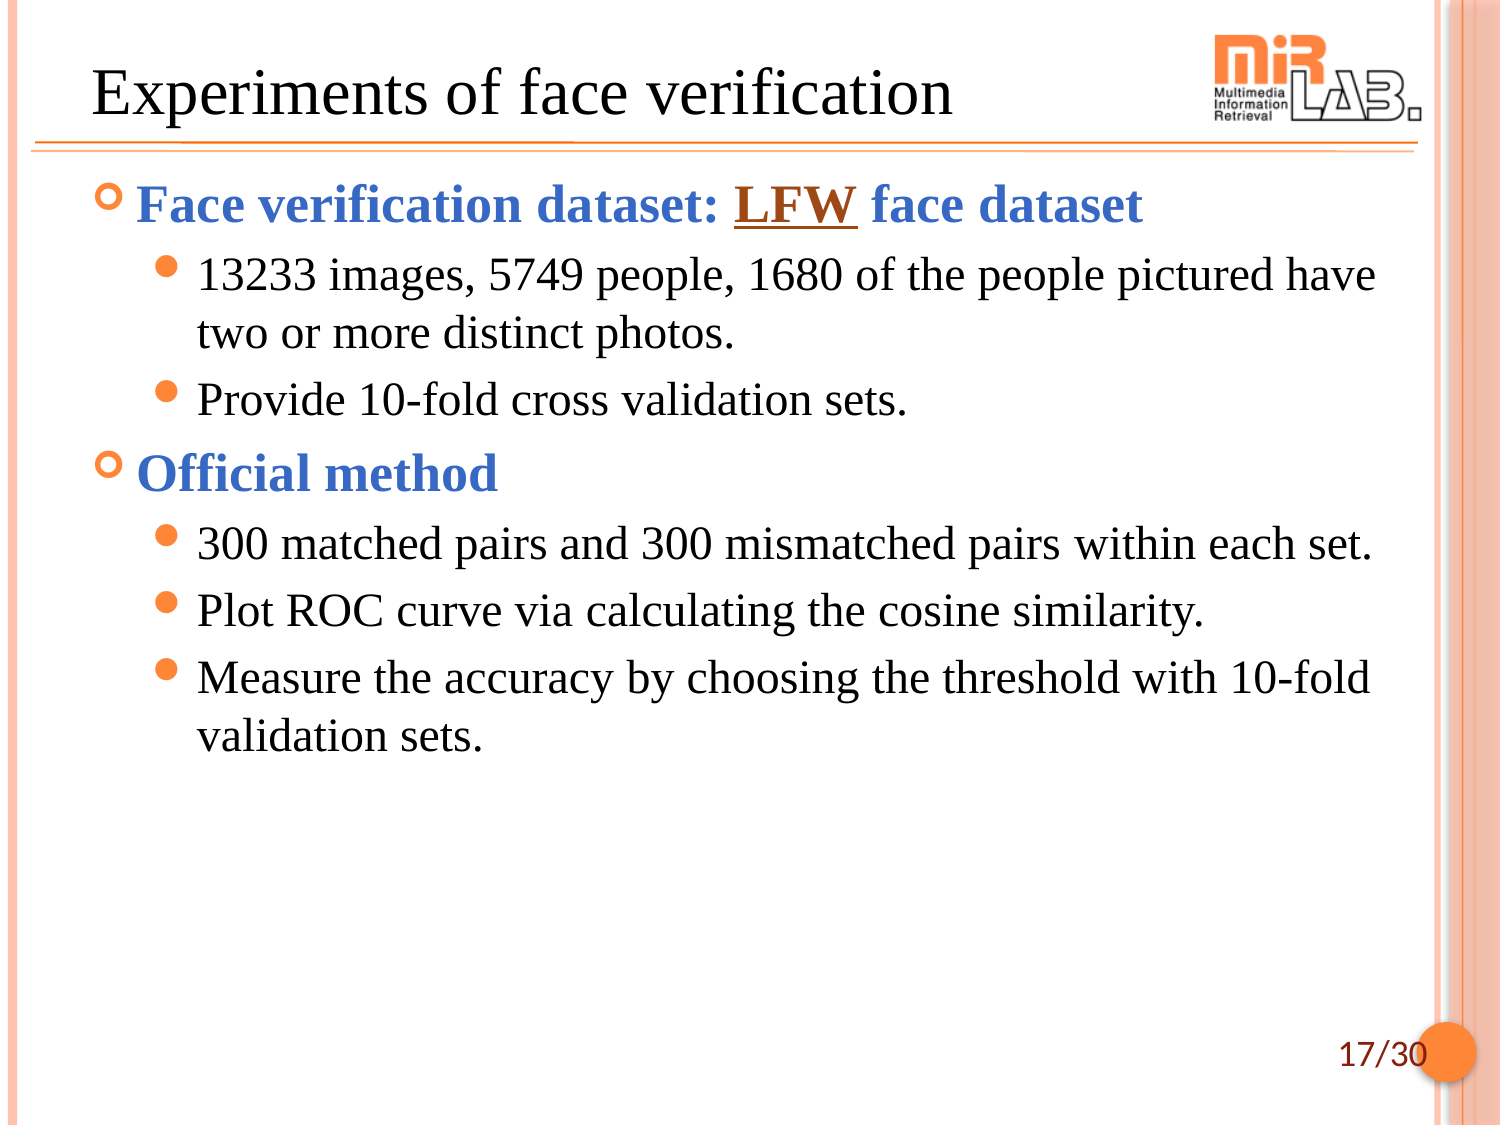

# Experiments of face verification
Face verification dataset: LFW face dataset
13233 images, 5749 people, 1680 of the people pictured have two or more distinct photos.
Provide 10-fold cross validation sets.
Official method
300 matched pairs and 300 mismatched pairs within each set.
Plot ROC curve via calculating the cosine similarity.
Measure the accuracy by choosing the threshold with 10-fold validation sets.